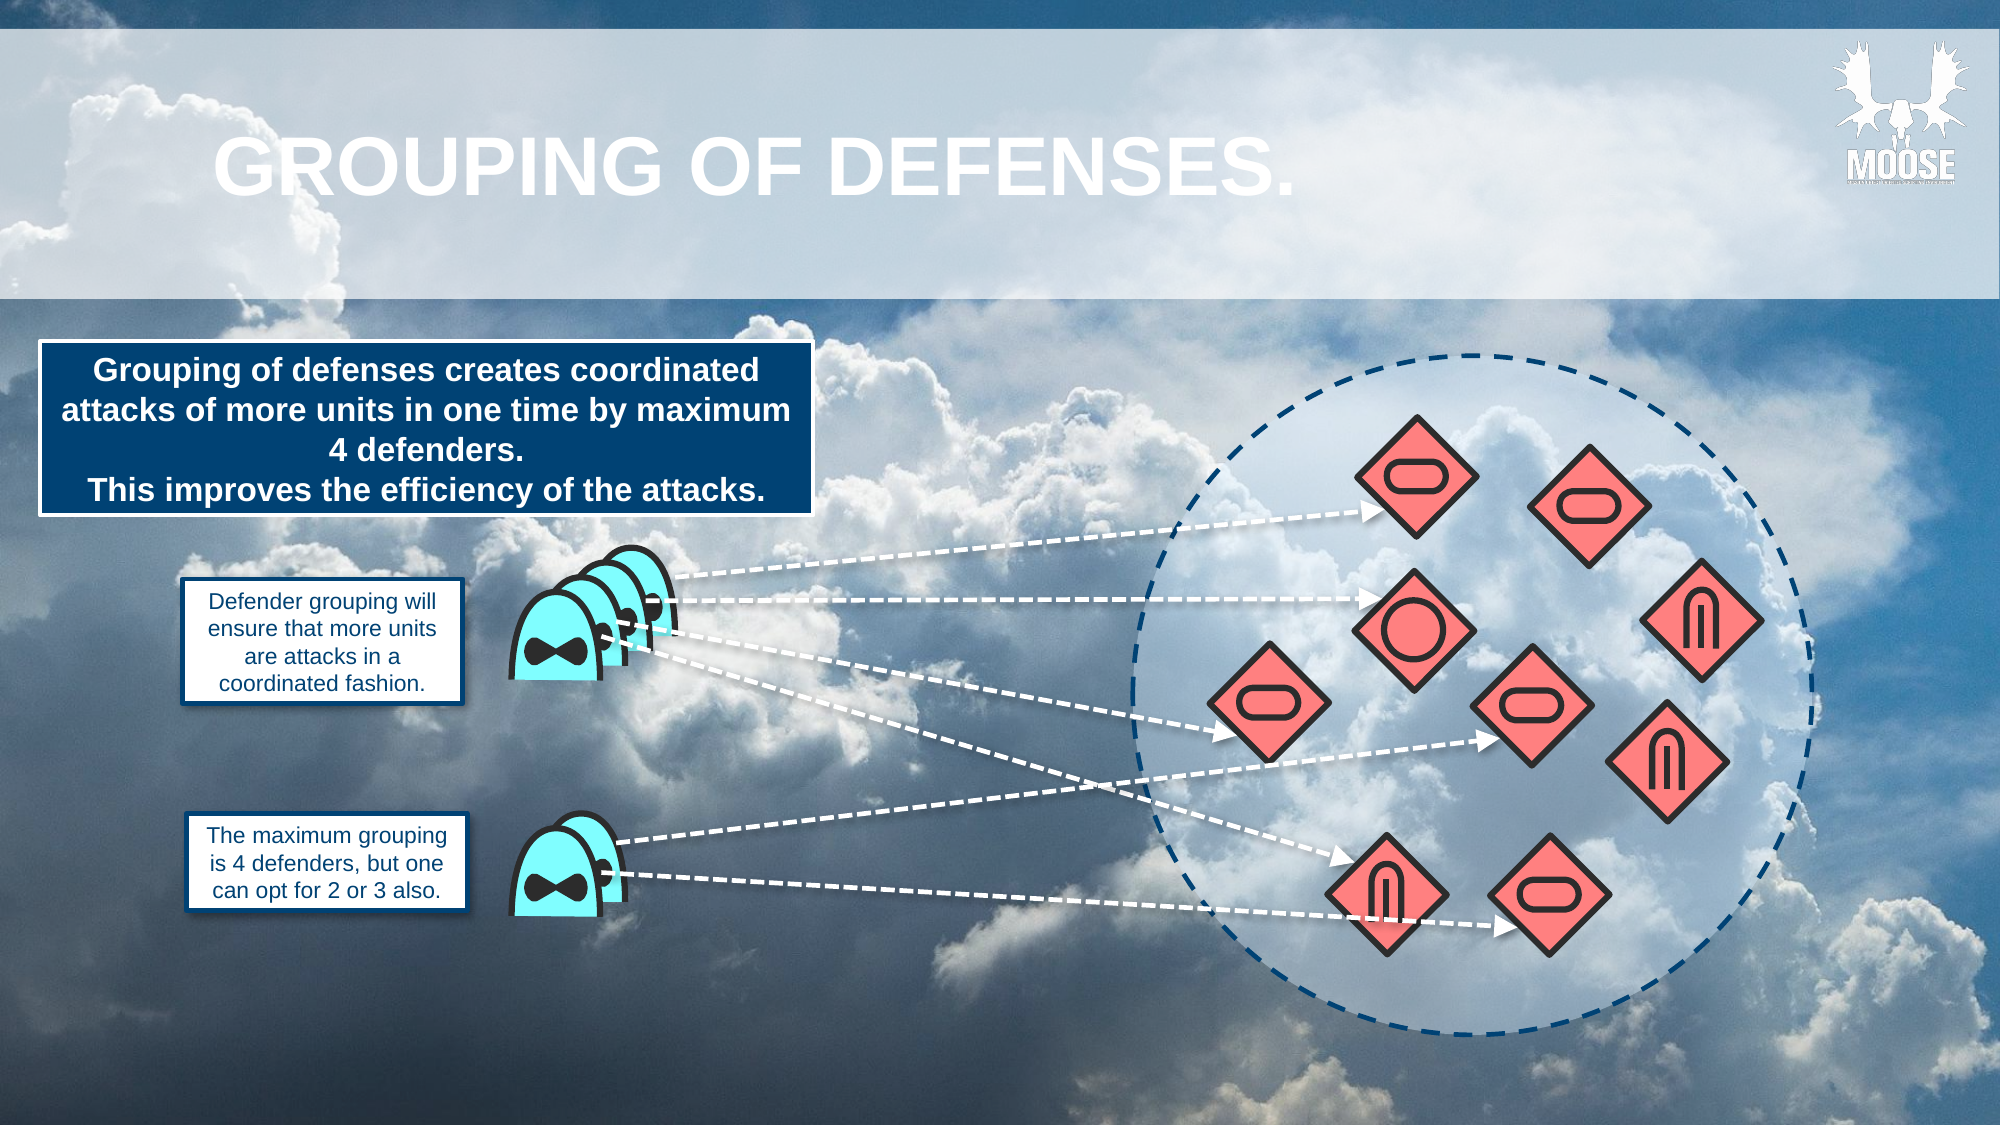

# Grouping of defenses.
Grouping of defenses creates coordinated attacks of more units in one time by maximum 4 defenders.
This improves the efficiency of the attacks.

Defender grouping will ensure that more units are attacks in a coordinated fashion.

The maximum grouping is 4 defenders, but one can opt for 2 or 3 also.